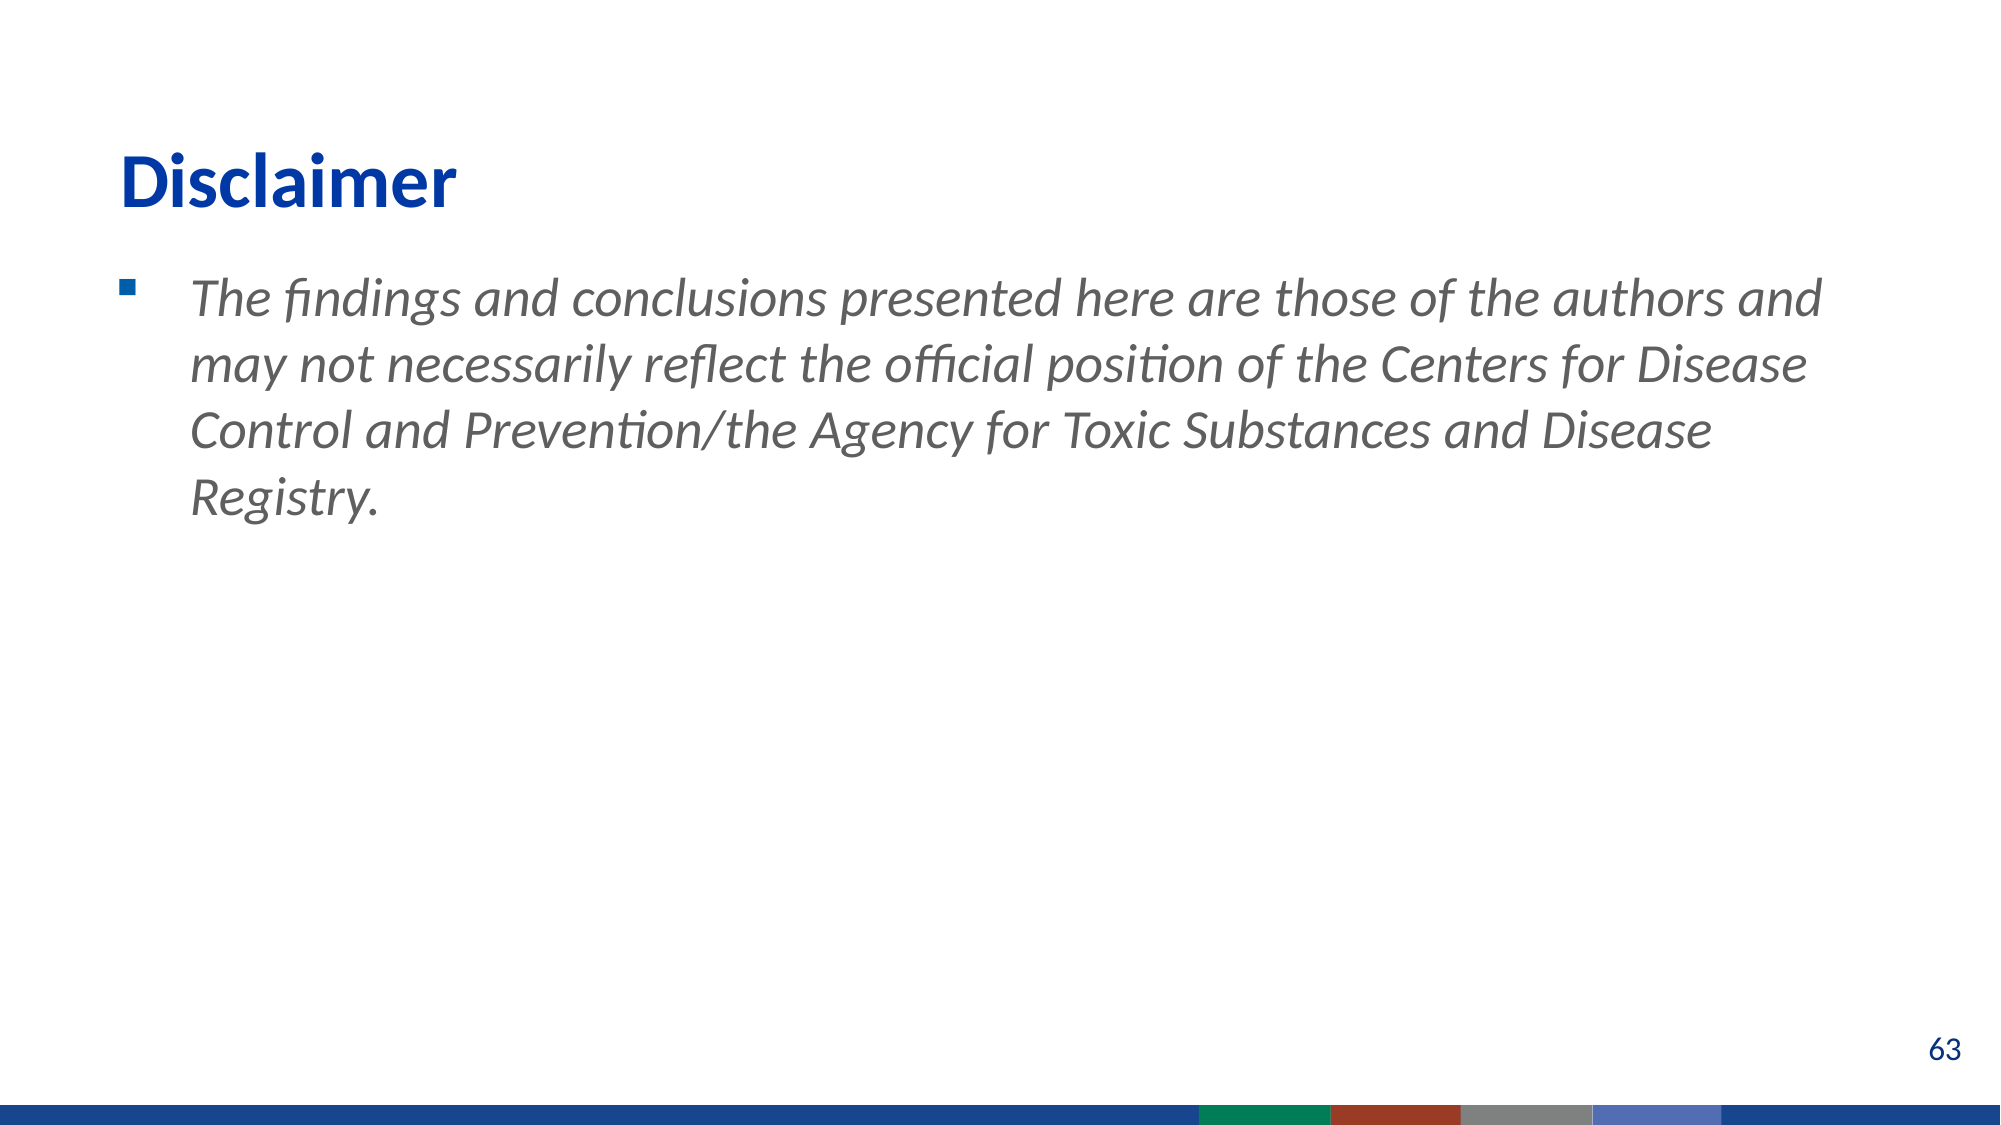

# Disclaimer
The findings and conclusions presented here are those of the authors and  may not necessarily reflect the official position of the Centers for Disease Control and Prevention/the Agency for Toxic Substances and Disease Registry.

63